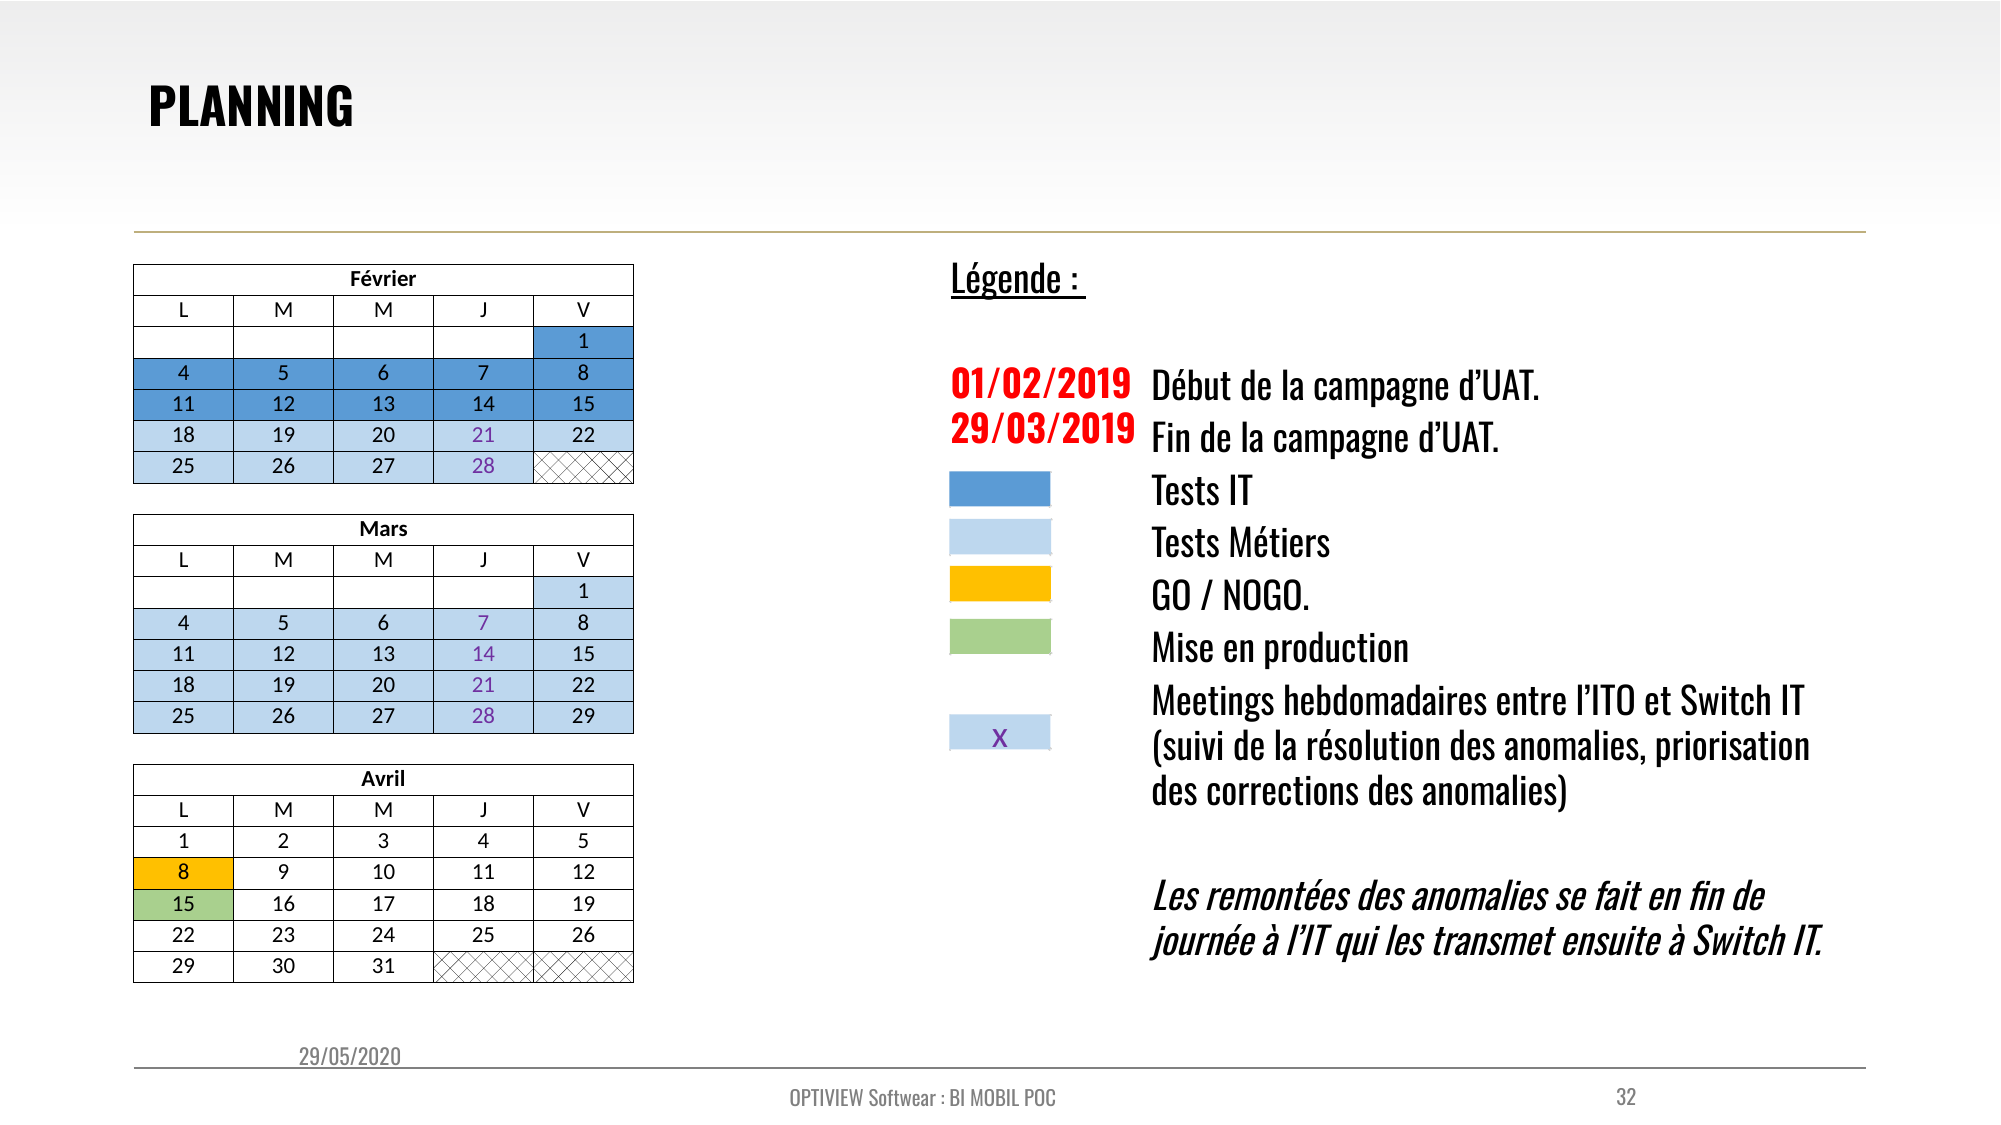

# Planning
Légende :

01/02/2019
29/03/2019

Début de la campagne d’UAT.
Fin de la campagne d’UAT.
Tests IT
Tests Métiers
GO / NOGO.
Mise en production
Meetings hebdomadaires entre l’ITO et Switch IT (suivi de la résolution des anomalies, priorisation des corrections des anomalies)

Les remontées des anomalies se fait en fin de journée à l’IT qui les transmet ensuite à Switch IT.
| Février |  |  |  |  |
| --- | --- | --- | --- | --- |
| L | M | M | J | V |
|  |  |  |  | 1 |
| 4 | 5 | 6 | 7 | 8 |
| 11 | 12 | 13 | 14 | 15 |
| 18 | 19 | 20 | 21 | 22 |
| 25 | 26 | 27 | 28 |  |
|  |  |  |  |  |
| Mars |  |  |  |  |
| L | M | M | J | V |
|  |  |  |  | 1 |
| 4 | 5 | 6 | 7 | 8 |
| 11 | 12 | 13 | 14 | 15 |
| 18 | 19 | 20 | 21 | 22 |
| 25 | 26 | 27 | 28 | 29 |
|  |  |  |  |  |
| Avril |  |  |  |  |
| L | M | M | J | V |
| 1 | 2 | 3 | 4 | 5 |
| 8 | 9 | 10 | 11 | 12 |
| 15 | 16 | 17 | 18 | 19 |
| 22 | 23 | 24 | 25 | 26 |
| 29 | 30 | 31 |  |  |

x

29/05/2020